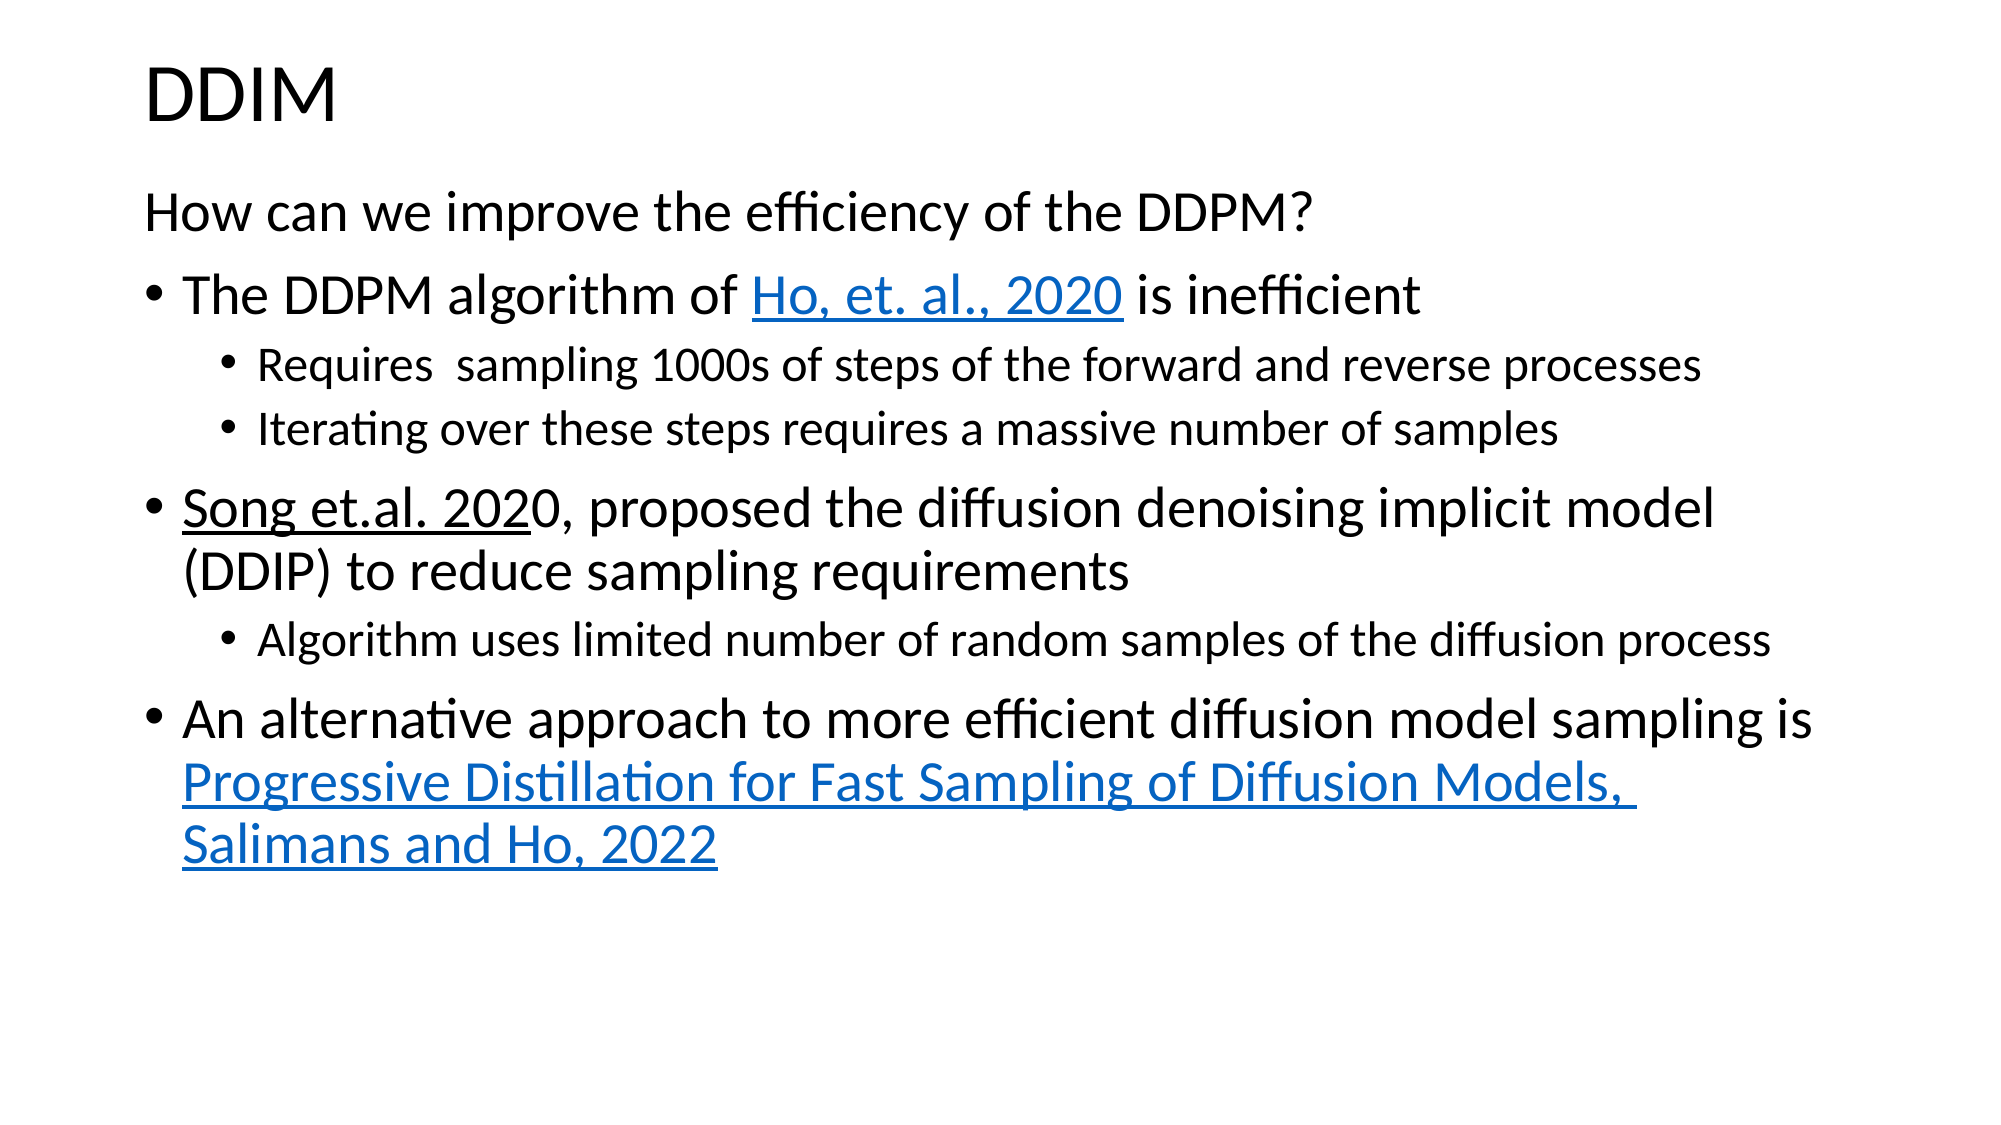

# DDIM
How can we improve the efficiency of the DDPM?
The DDPM algorithm of Ho, et. al., 2020 is inefficient
Requires  sampling 1000s of steps of the forward and reverse processes
Iterating over these steps requires a massive number of samples
Song et.al. 2020, proposed the diffusion denoising implicit model (DDIP) to reduce sampling requirements
Algorithm uses limited number of random samples of the diffusion process
An alternative approach to more efficient diffusion model sampling is Progressive Distillation for Fast Sampling of Diffusion Models, Salimans and Ho, 2022